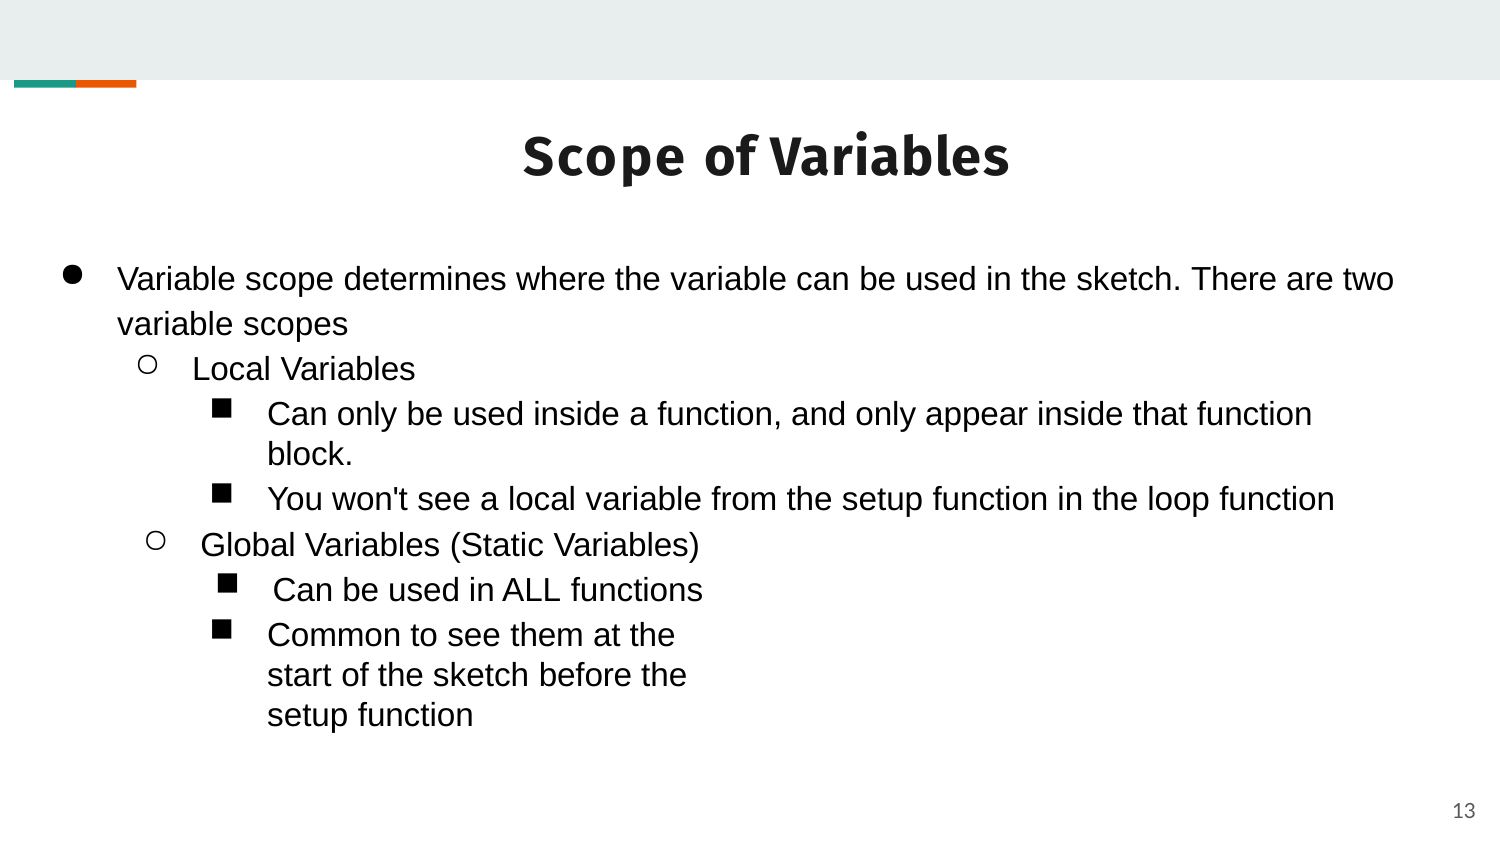

# Scope of Variables
Variable scope determines where the variable can be used in the sketch. There are two  variable scopes
Local Variables
Can only be used inside a function, and only appear inside that function block.
You won't see a local variable from the setup function in the loop function
Global Variables (Static Variables)
Can be used in ALL functions
Common to see them at the start of the sketch before the setup function
13